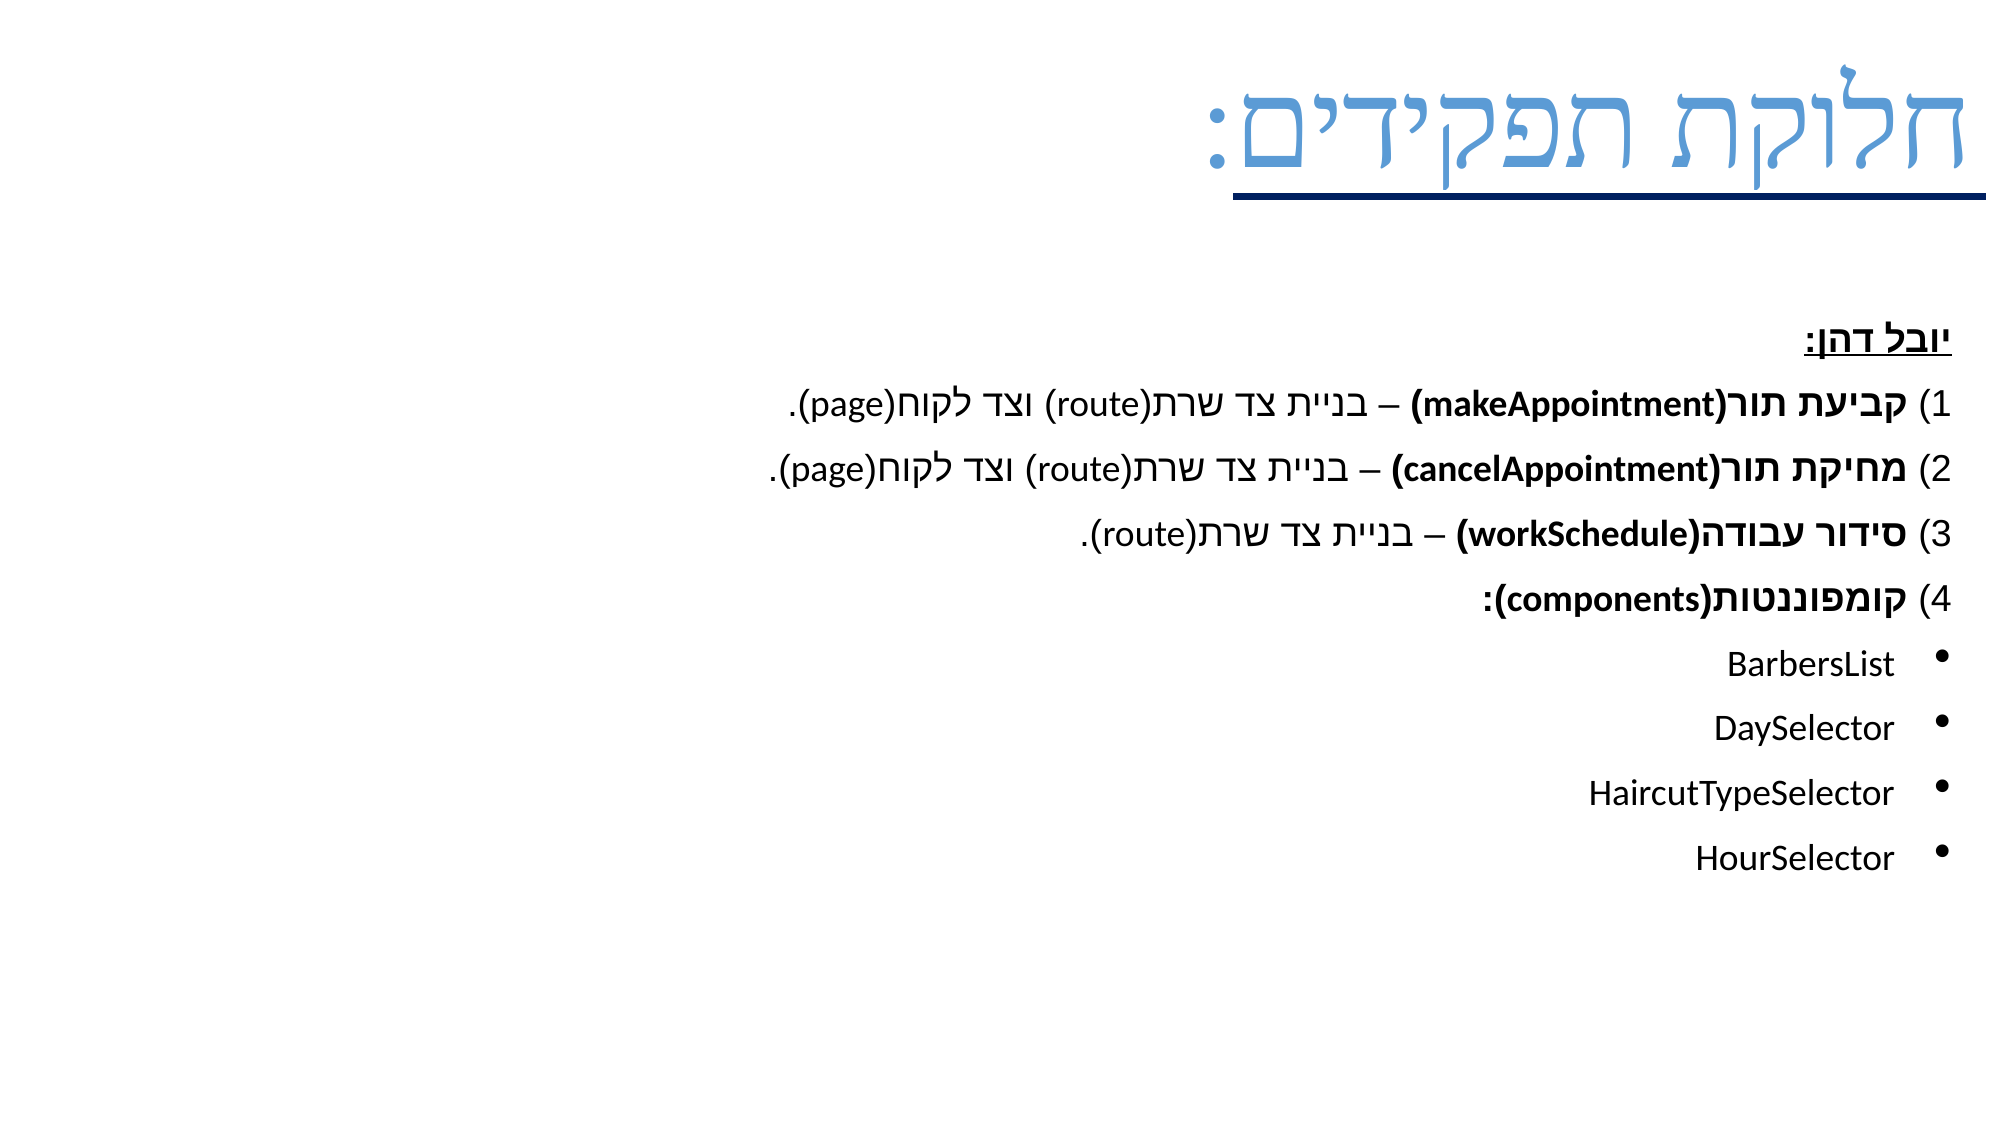

חלוקת תפקידים:

יובל דהן:
1) קביעת תור(makeAppointment) – בניית צד שרת(route) וצד לקוח(page).
2) מחיקת תור(cancelAppointment) – בניית צד שרת(route) וצד לקוח(page).
3) סידור עבודה(workSchedule) – בניית צד שרת(route).
4) קומפוננטות(components):
BarbersList
DaySelector
HaircutTypeSelector
HourSelector